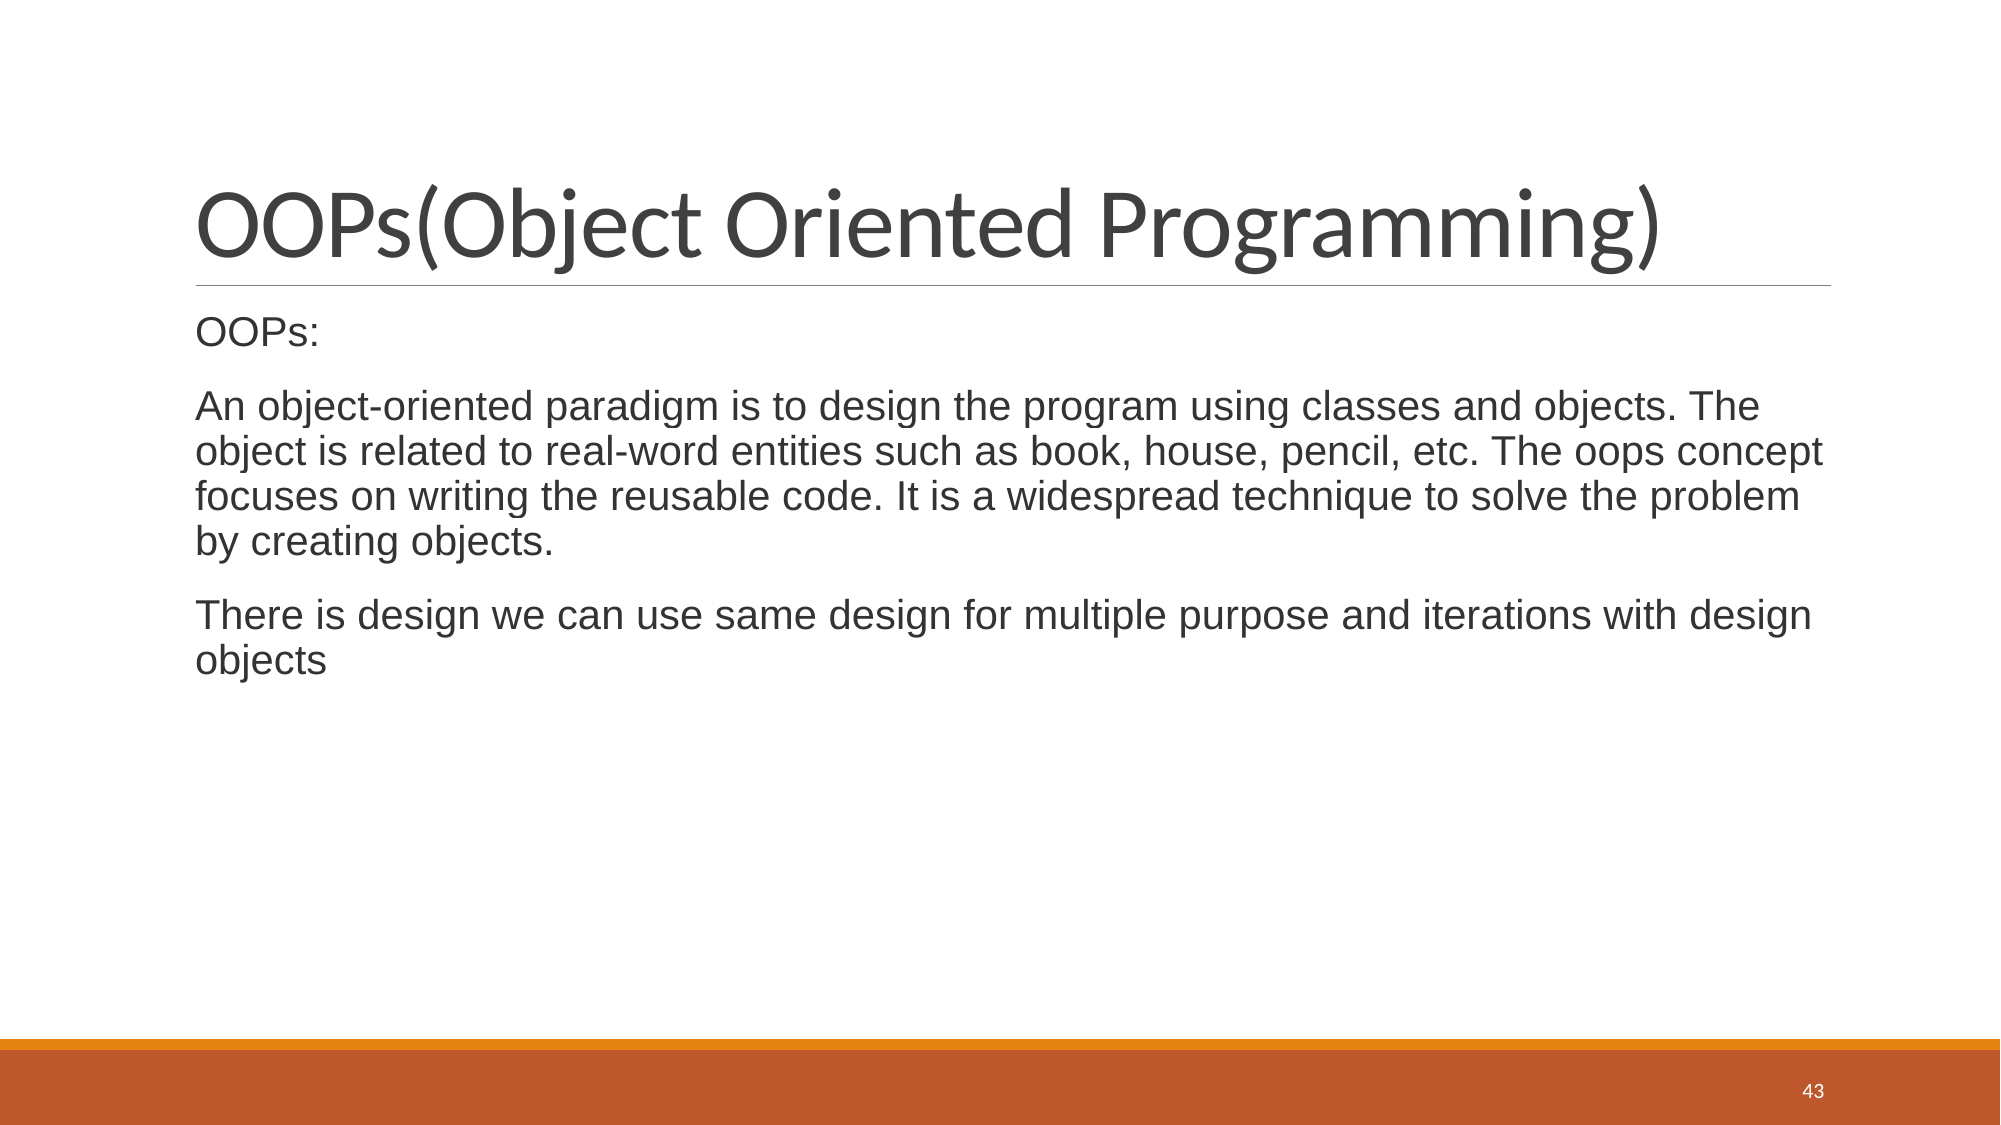

# OOPs(Object Oriented Programming)
OOPs:
An object-oriented paradigm is to design the program using classes and objects. The object is related to real-word entities such as book, house, pencil, etc. The oops concept focuses on writing the reusable code. It is a widespread technique to solve the problem by creating objects.
There is design we can use same design for multiple purpose and iterations with design objects

43